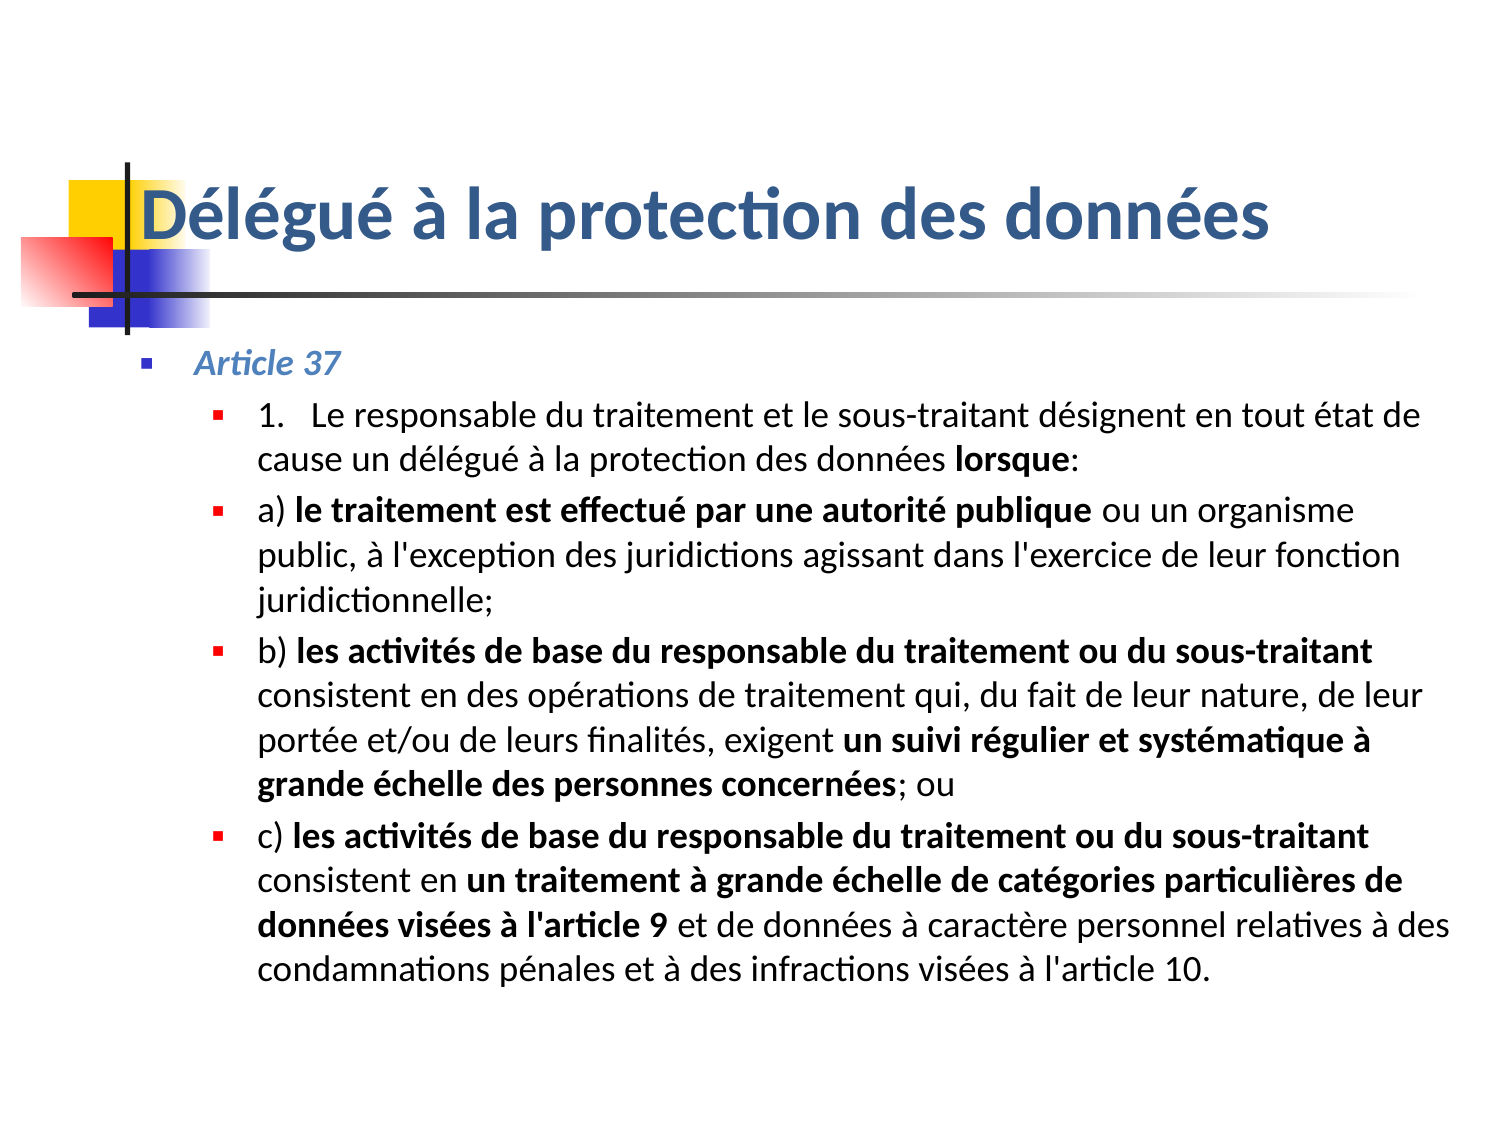

# Délégué à la protection des données
Article 37
1.   Le responsable du traitement et le sous-traitant désignent en tout état de cause un délégué à la protection des données lorsque:
a) le traitement est effectué par une autorité publique ou un organisme public, à l'exception des juridictions agissant dans l'exercice de leur fonction juridictionnelle;
b) les activités de base du responsable du traitement ou du sous-traitant consistent en des opérations de traitement qui, du fait de leur nature, de leur portée et/ou de leurs finalités, exigent un suivi régulier et systématique à grande échelle des personnes concernées; ou
c) les activités de base du responsable du traitement ou du sous-traitant consistent en un traitement à grande échelle de catégories particulières de données visées à l'article 9 et de données à caractère personnel relatives à des condamnations pénales et à des infractions visées à l'article 10.